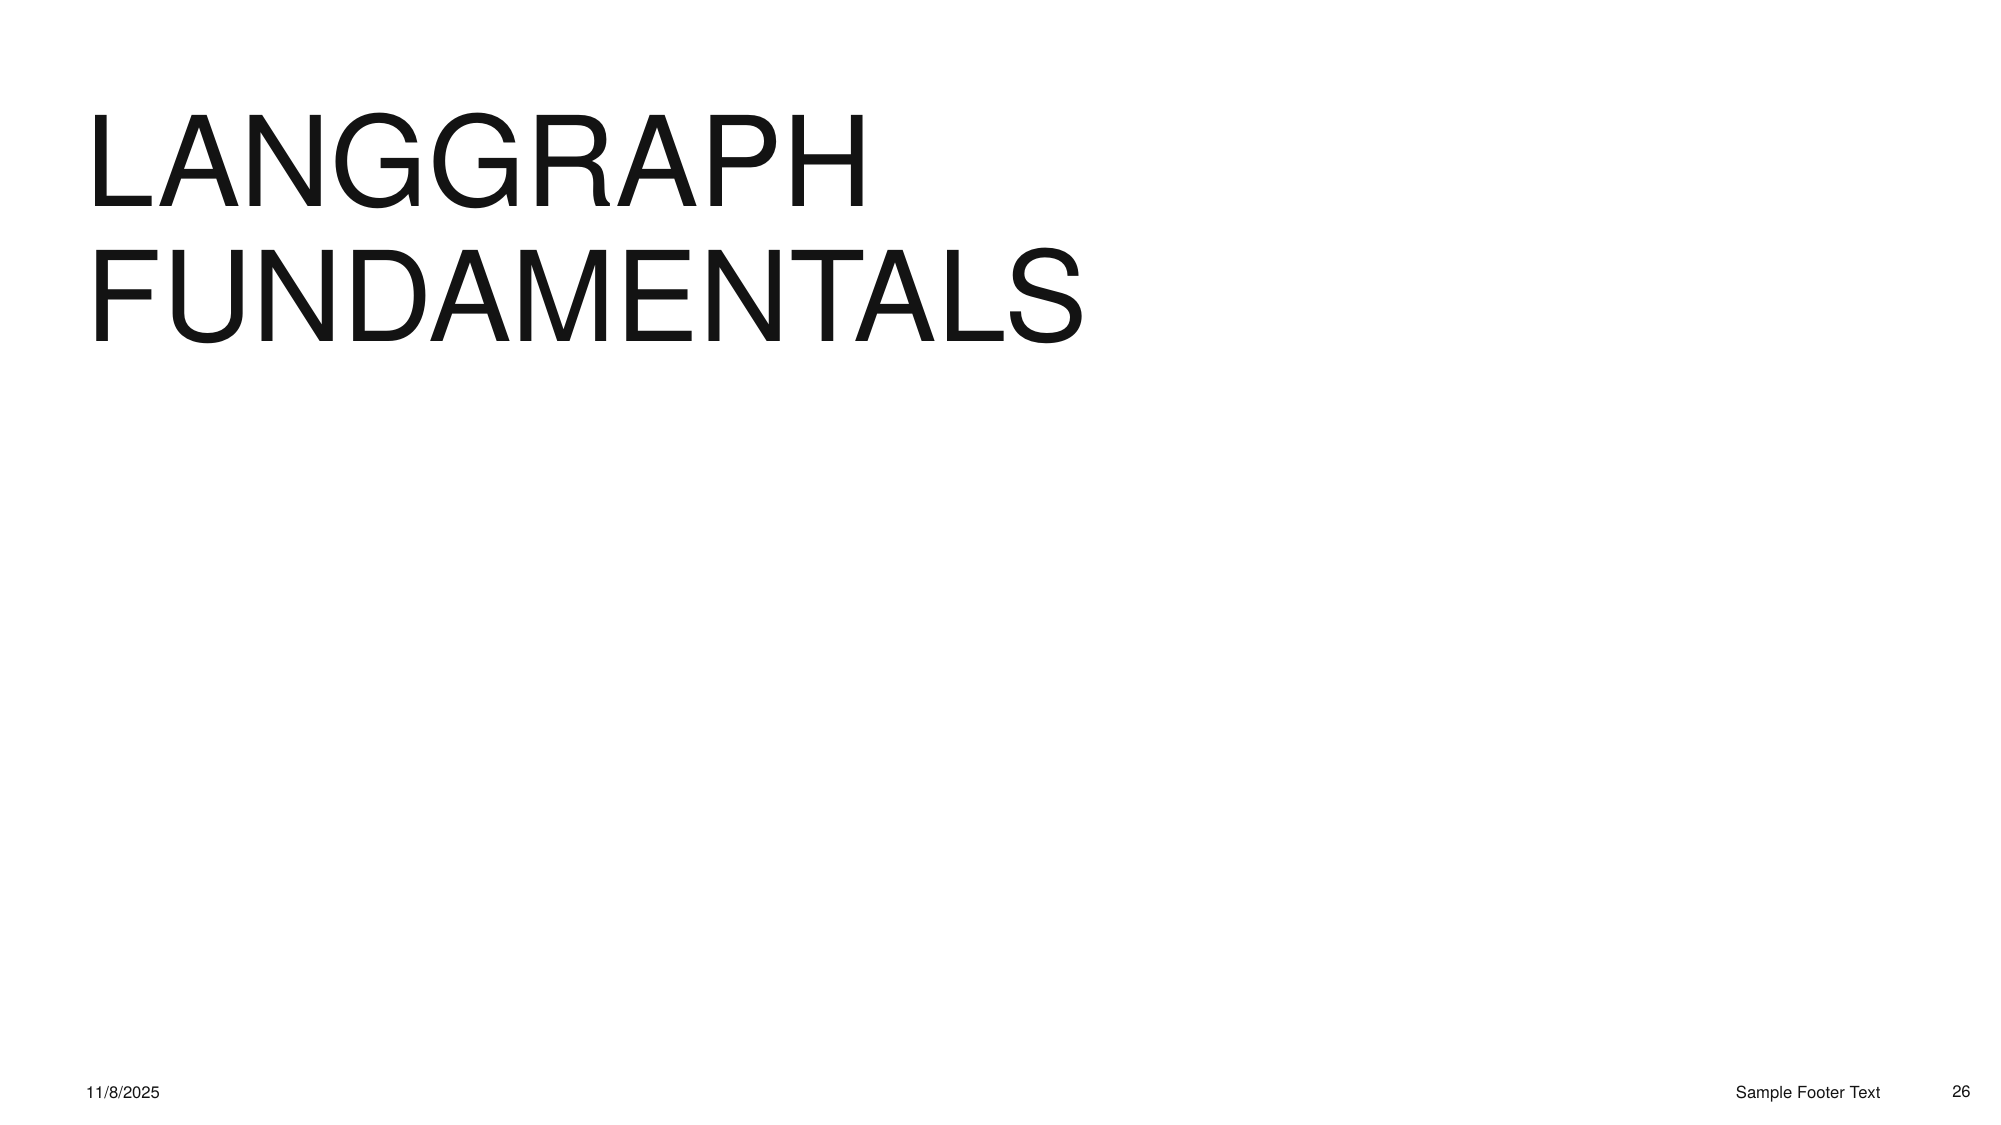

# LangGraph Fundamentals

11/8/2025
Sample Footer Text
26